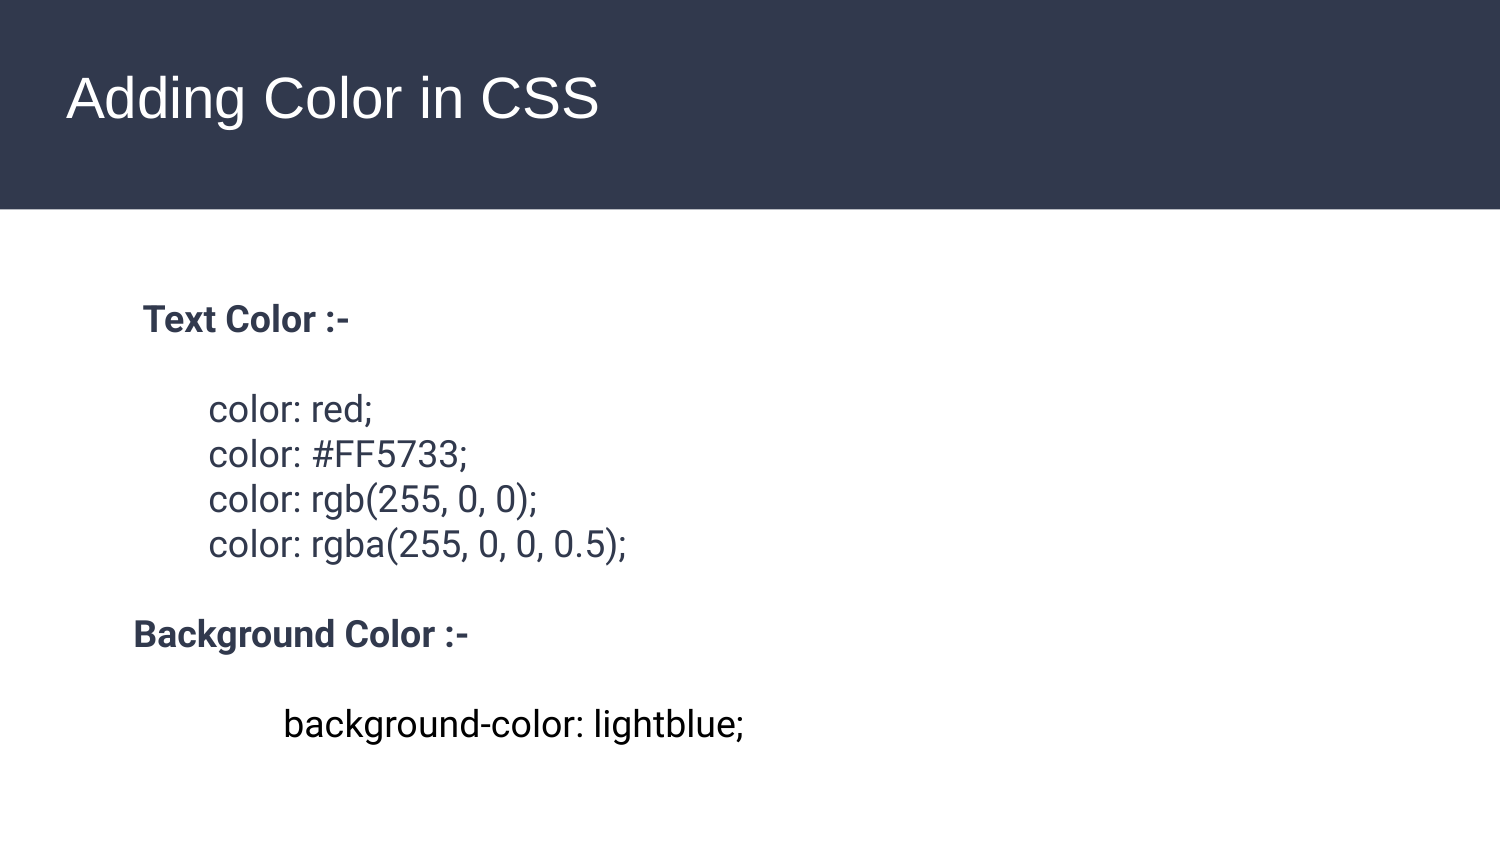

# Adding Color in CSS
 Text Color :-

color: red;
color: #FF5733;
color: rgb(255, 0, 0);
color: rgba(255, 0, 0, 0.5);

Background Color :-

	background-color: lightblue;